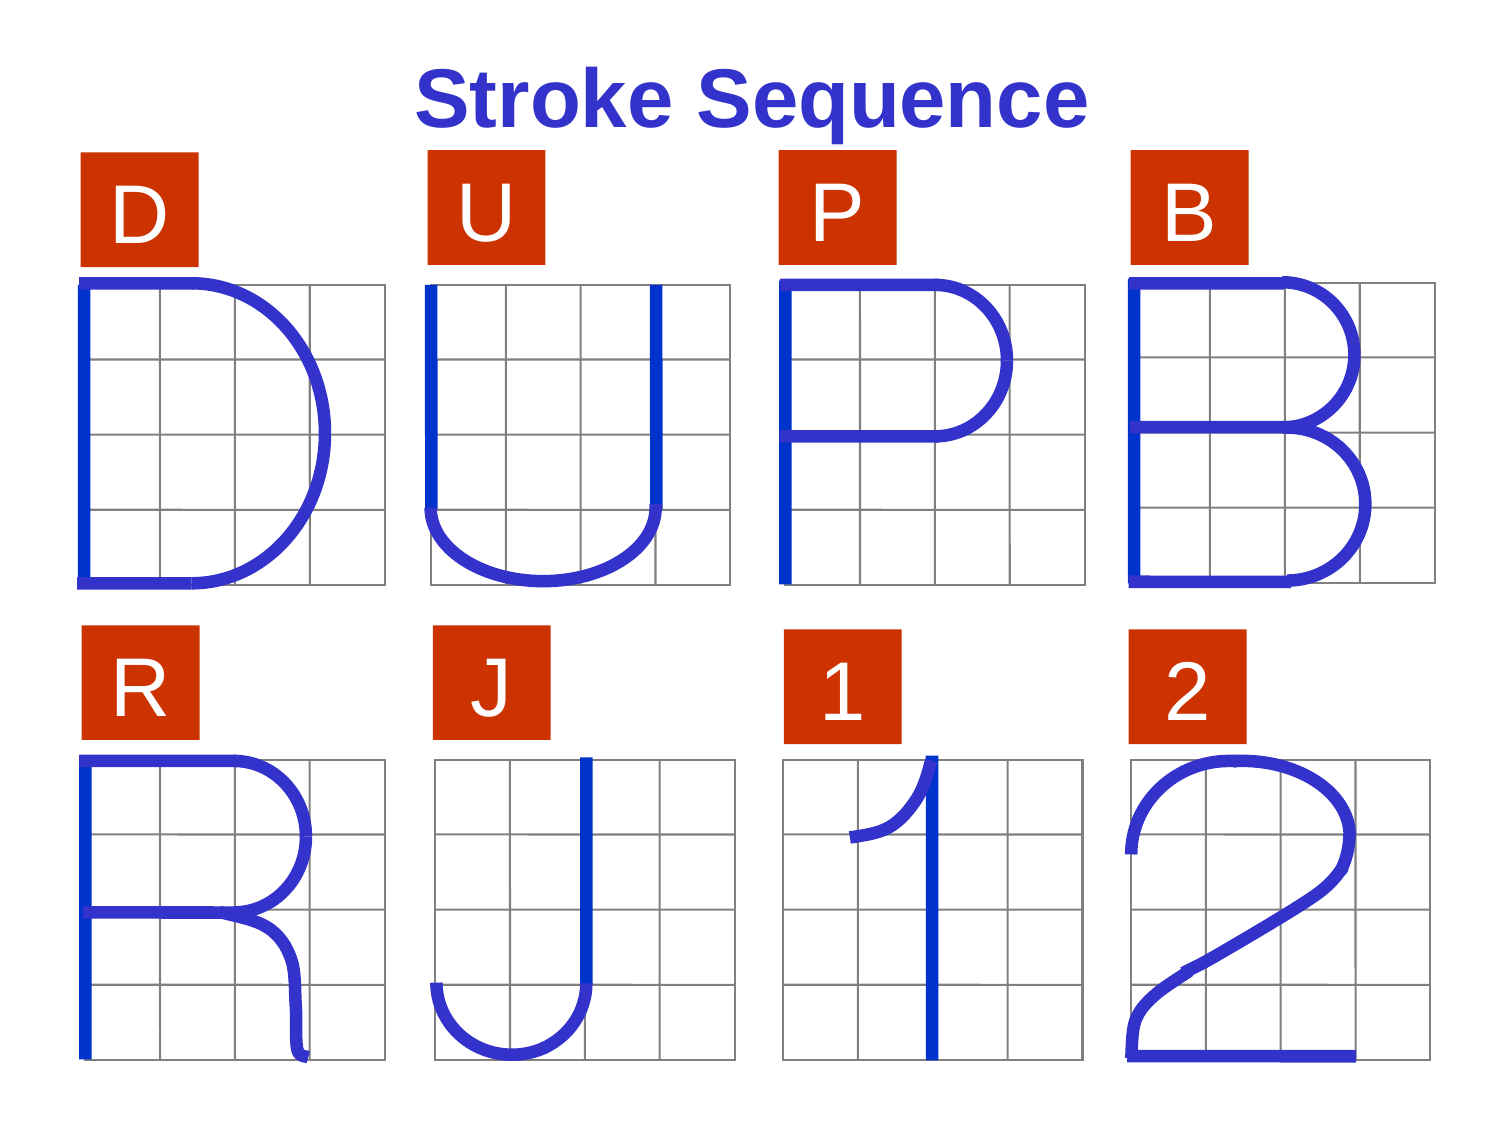

# Stroke Sequence
U
P
B
D

R
J
1
2